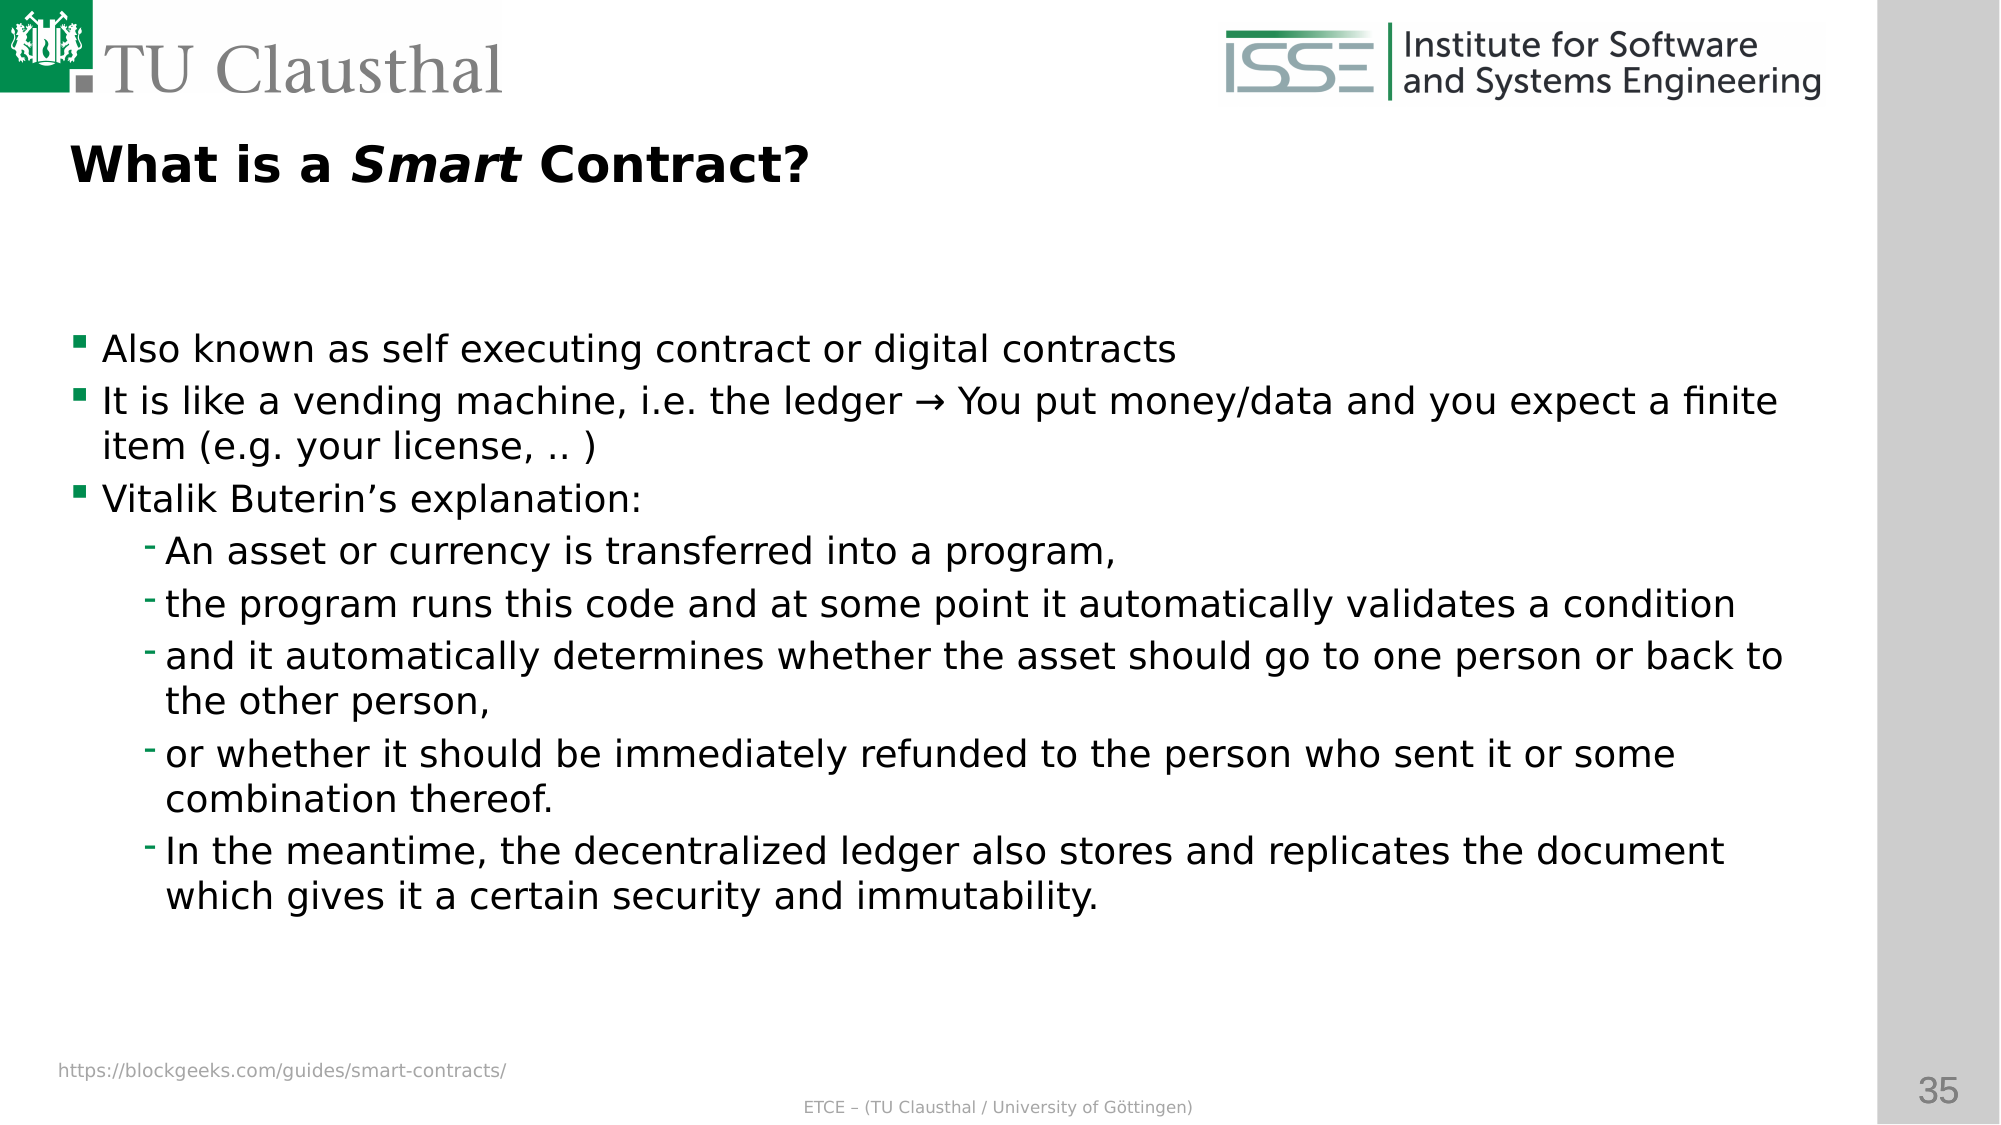

What is a Smart Contract?
Also known as self executing contract or digital contracts
It is like a vending machine, i.e. the ledger → You put money/data and you expect a finite item (e.g. your license, .. )
Vitalik Buterin’s explanation:
An asset or currency is transferred into a program,
the program runs this code and at some point it automatically validates a condition
and it automatically determines whether the asset should go to one person or back to the other person,
or whether it should be immediately refunded to the person who sent it or some combination thereof.
In the meantime, the decentralized ledger also stores and replicates the document which gives it a certain security and immutability.
https://blockgeeks.com/guides/smart-contracts/